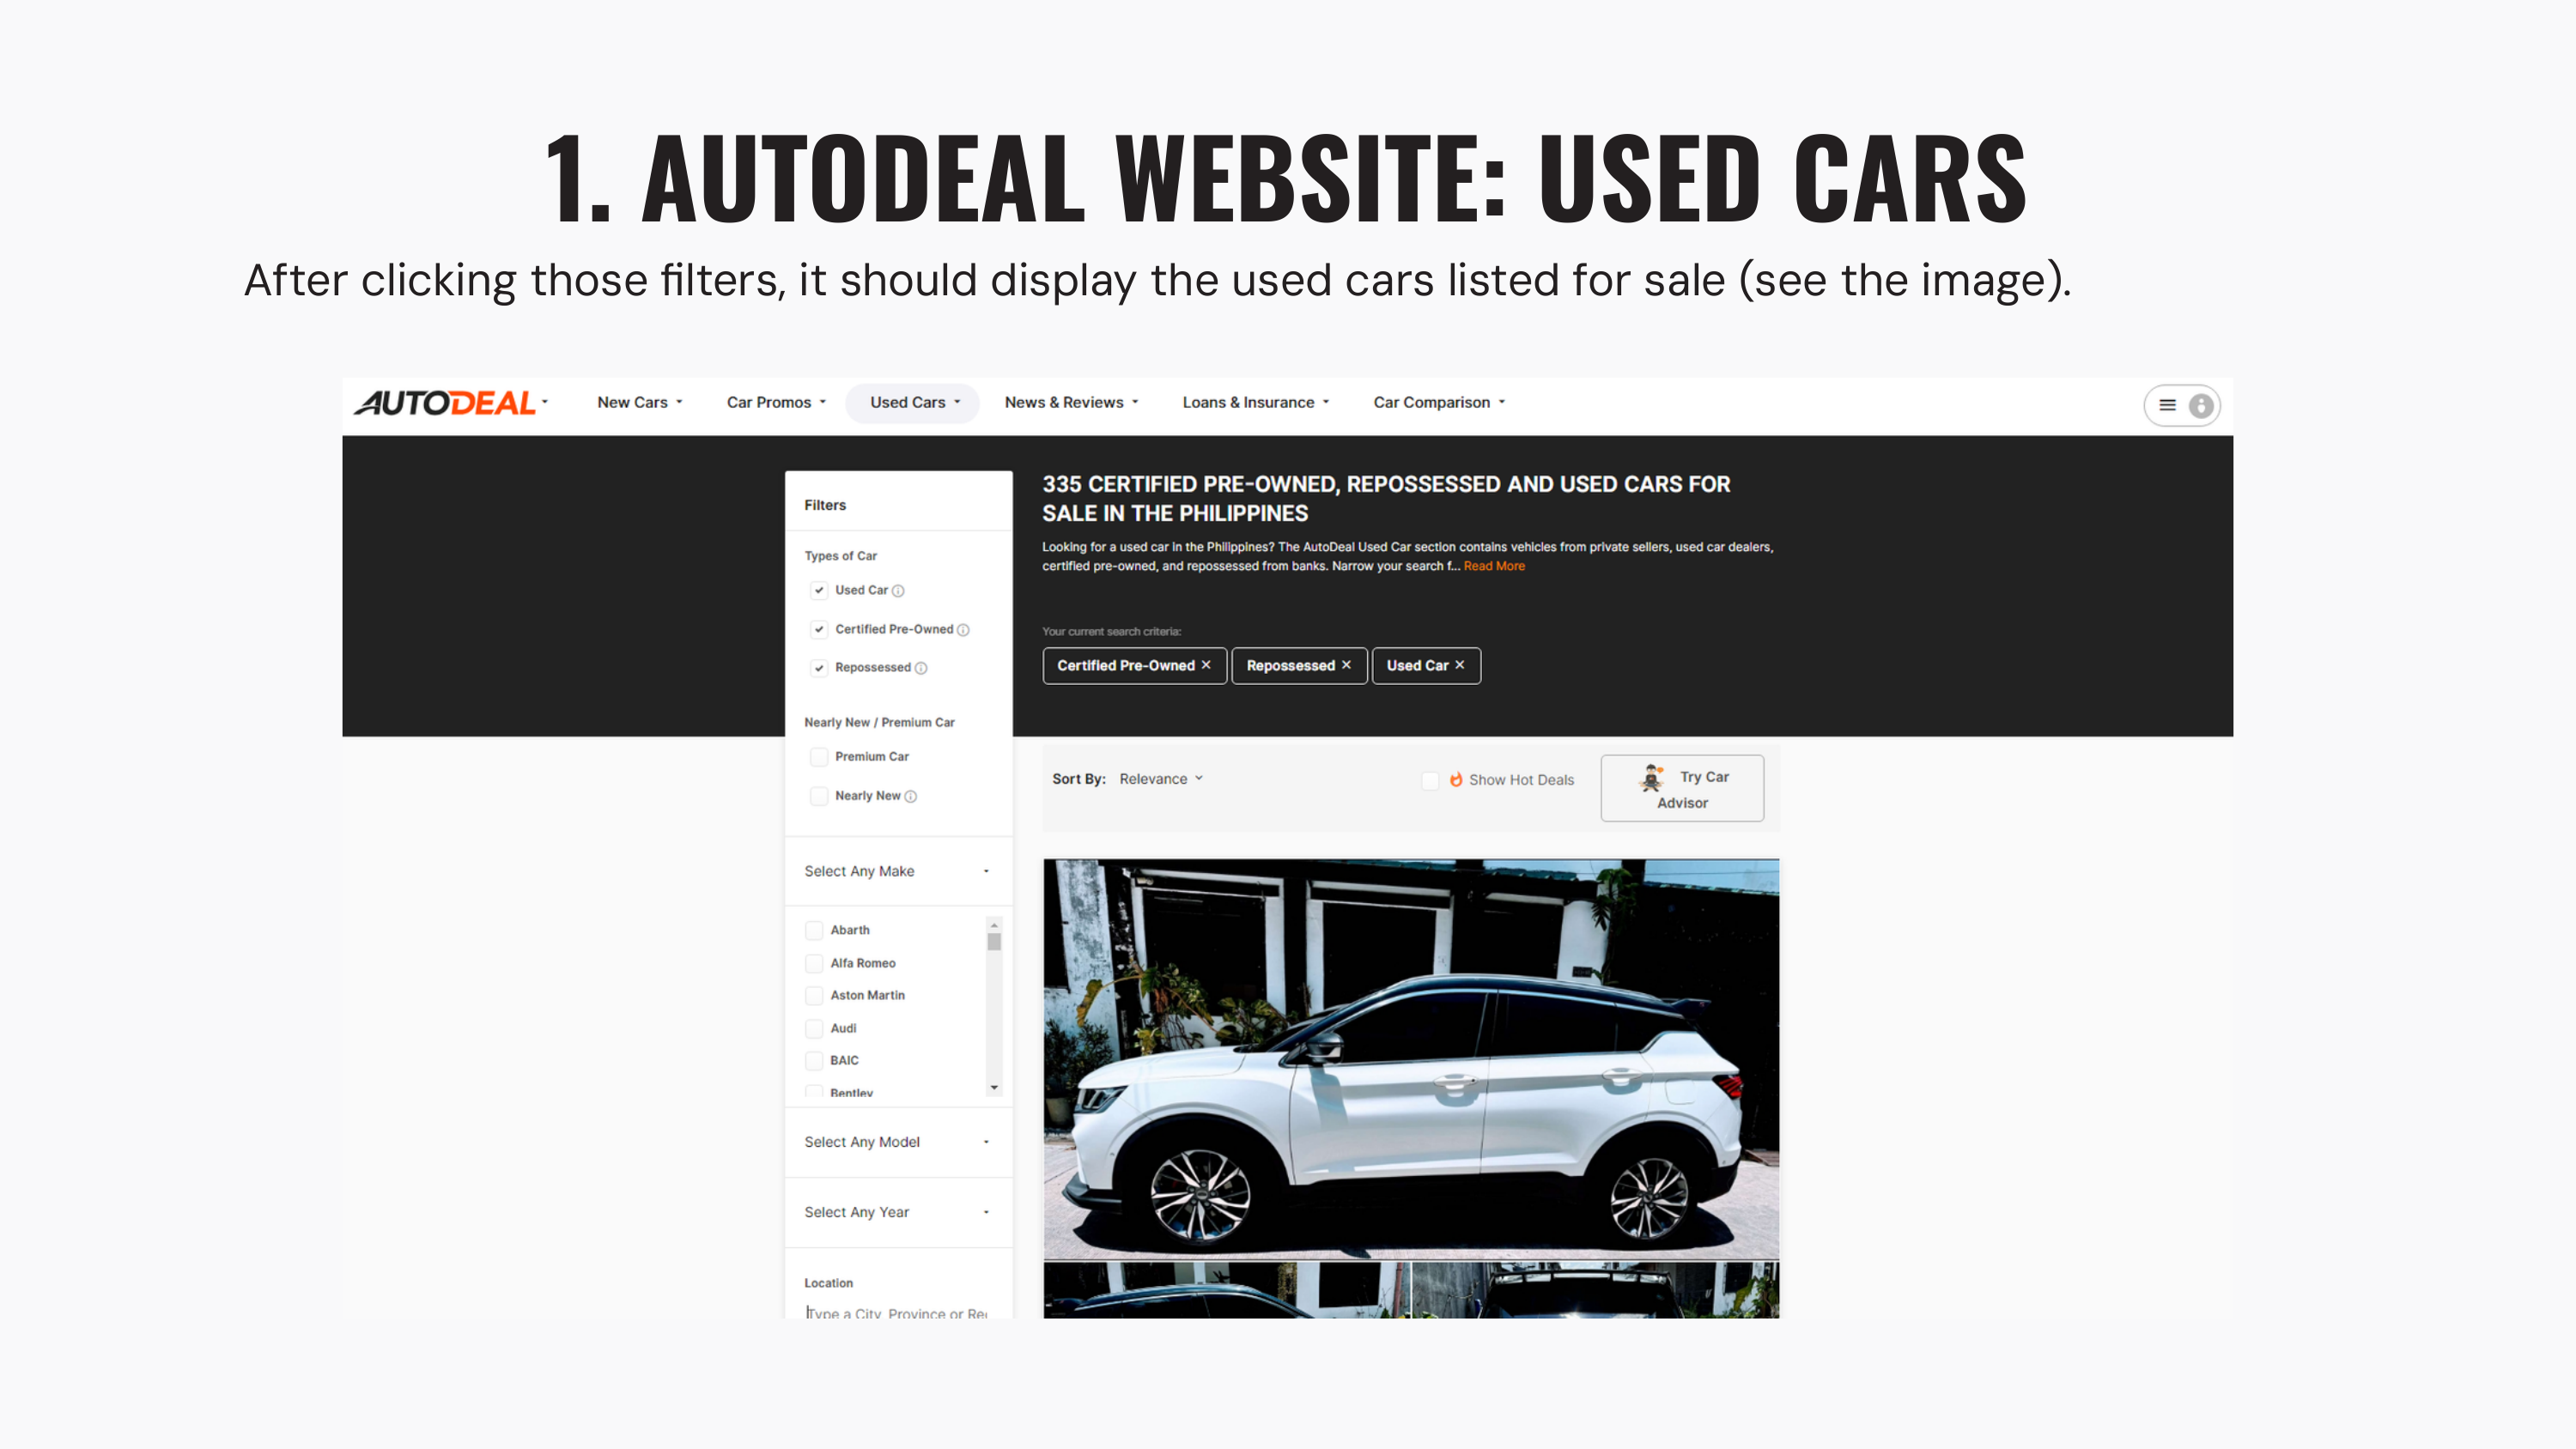

1. AUTODEAL WEBSITE: USED CARS
After clicking those filters, it should display the used cars listed for sale (see the image).